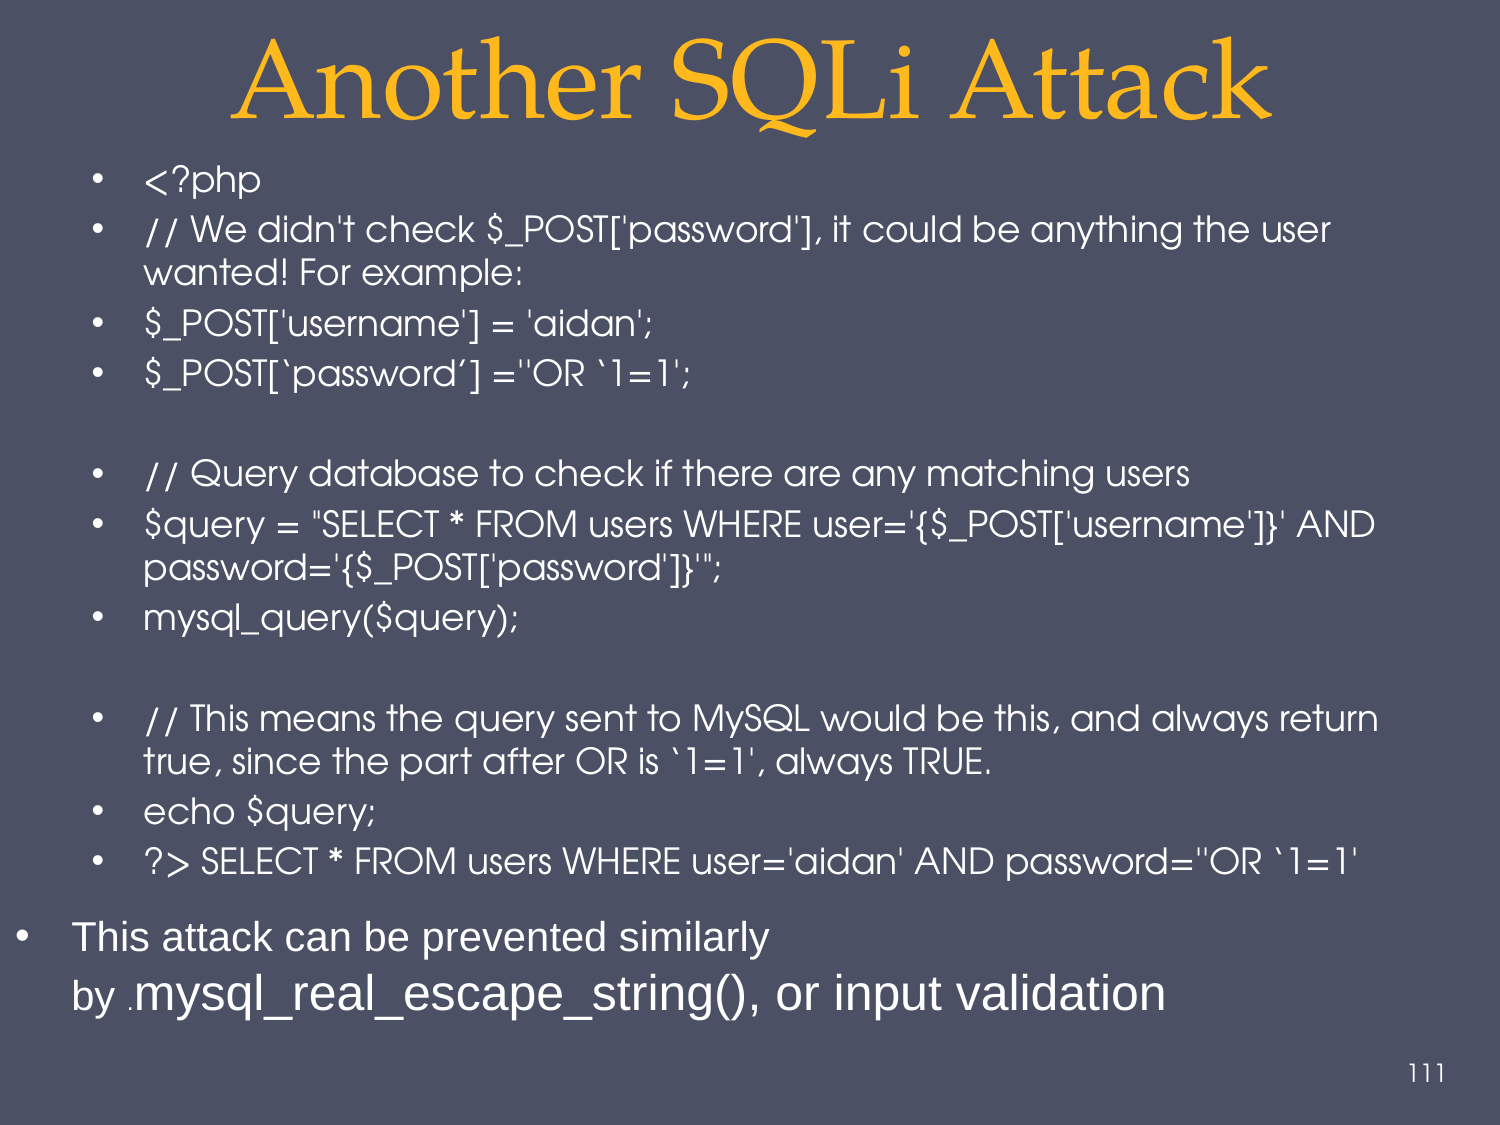

# Another SQLi Attack
<?php
// We didn't check $_POST['password'], it could be anything the user wanted! For example:
$_POST['username'] = 'aidan';
$_POST[‘password’] =''OR ‘1=1';

// Query database to check if there are any matching users
$query = "SELECT * FROM users WHERE user='{$_POST['username']}' AND password='{$_POST['password']}'";
mysql_query($query);

// This means the query sent to MySQL would be this, and always return true, since the part after OR is ‘1=1', always TRUE.
echo $query;
?> SELECT * FROM users WHERE user='aidan' AND password=''OR ‘1=1'
This attack can be prevented similarly by .mysql_real_escape_string(), or input validation
111